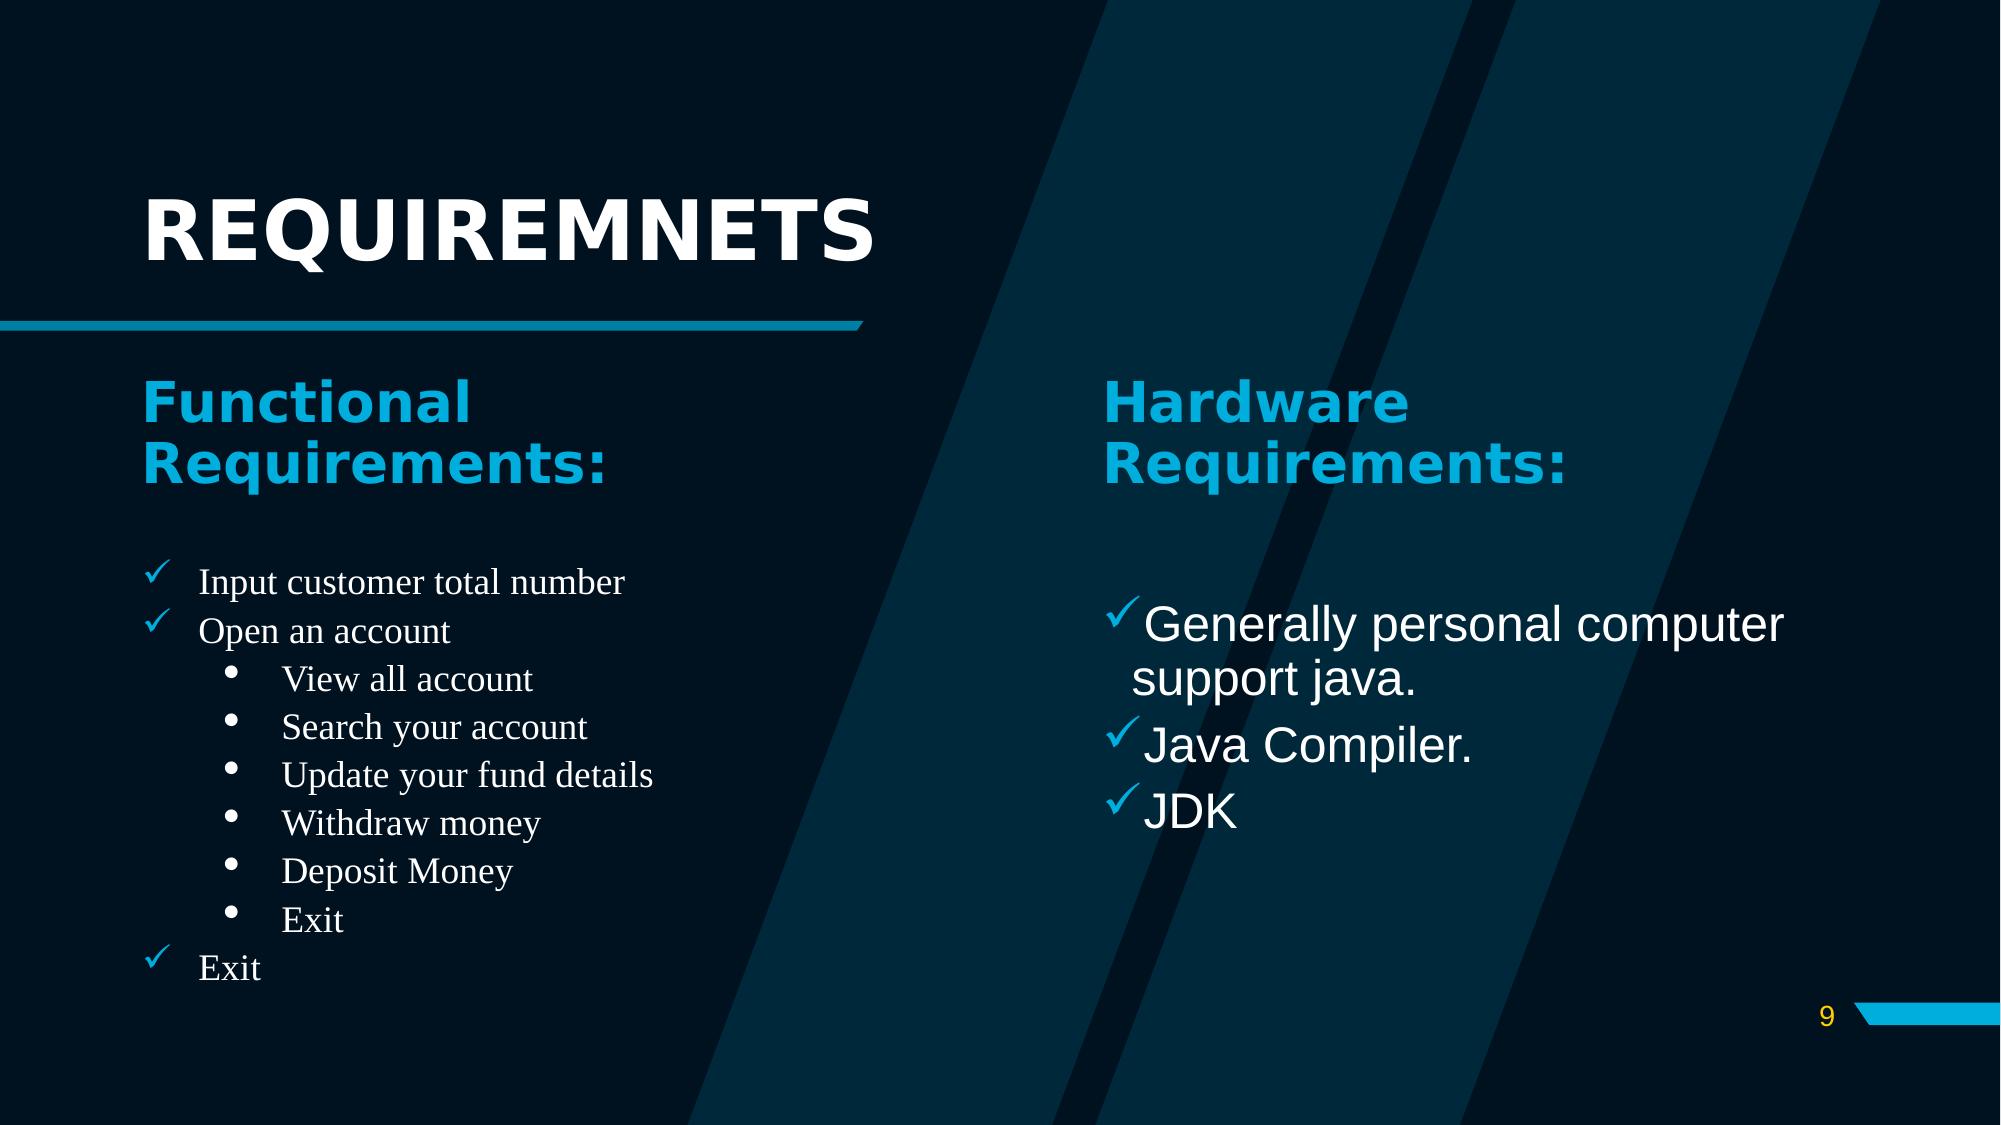

# REQUIREMNETS
Functional Requirements:
Hardware Requirements:
Input customer total number
Open an account
View all account
Search your account
Update your fund details
Withdraw money
Deposit Money
Exit
Exit
Generally personal computer support java.
Java Compiler.
JDK
9